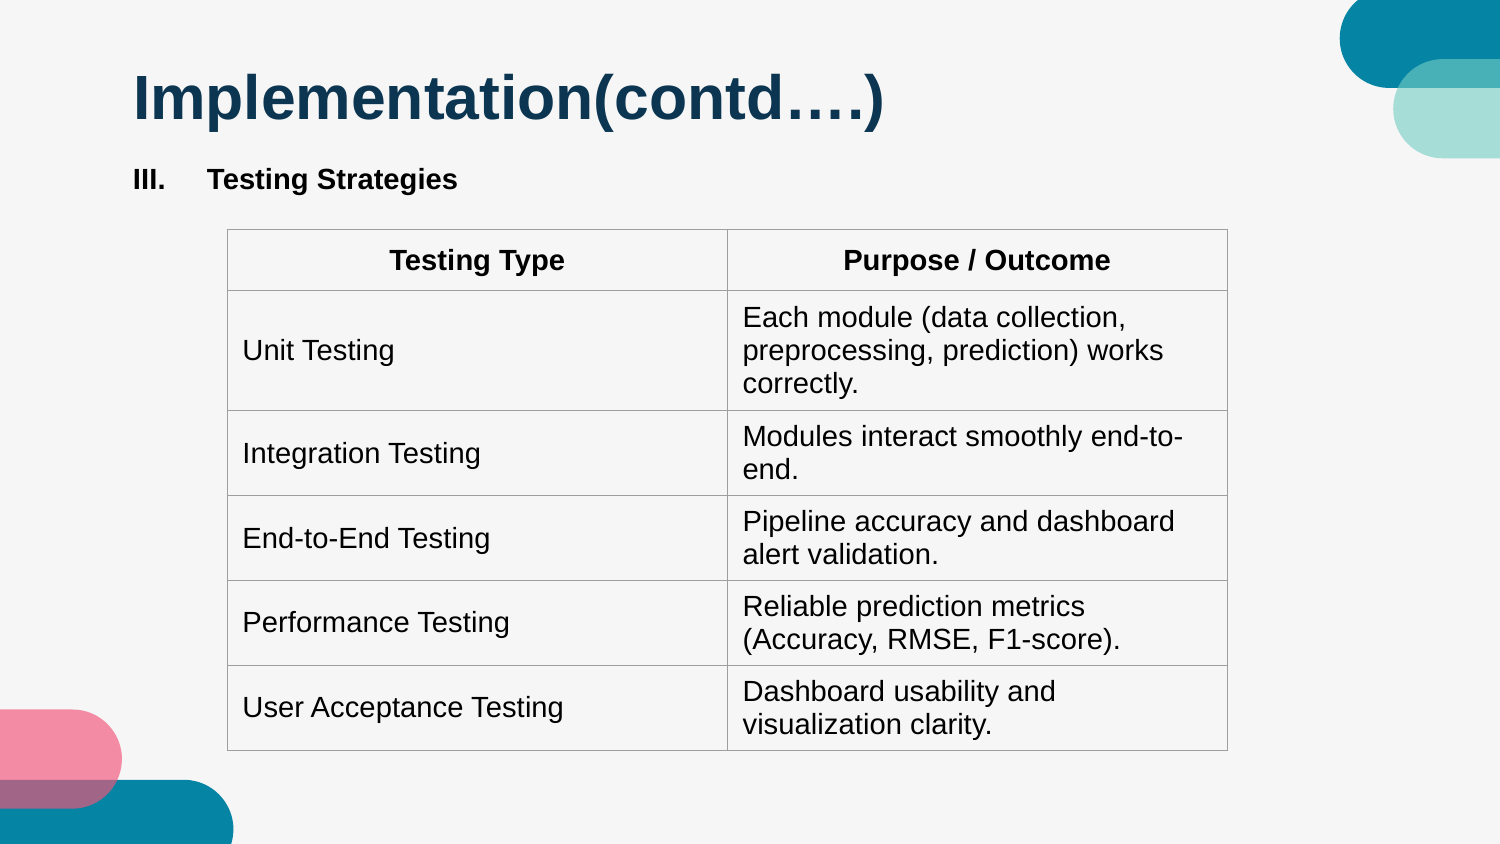

# Implementation(contd….)
III.     Testing Strategies

| Testing Type | Purpose / Outcome |
| --- | --- |
| Unit Testing | Each module (data collection, preprocessing, prediction) works correctly. |
| Integration Testing | Modules interact smoothly end-to-end. |
| End-to-End Testing | Pipeline accuracy and dashboard alert validation. |
| Performance Testing | Reliable prediction metrics (Accuracy, RMSE, F1-score). |
| User Acceptance Testing | Dashboard usability and visualization clarity. |